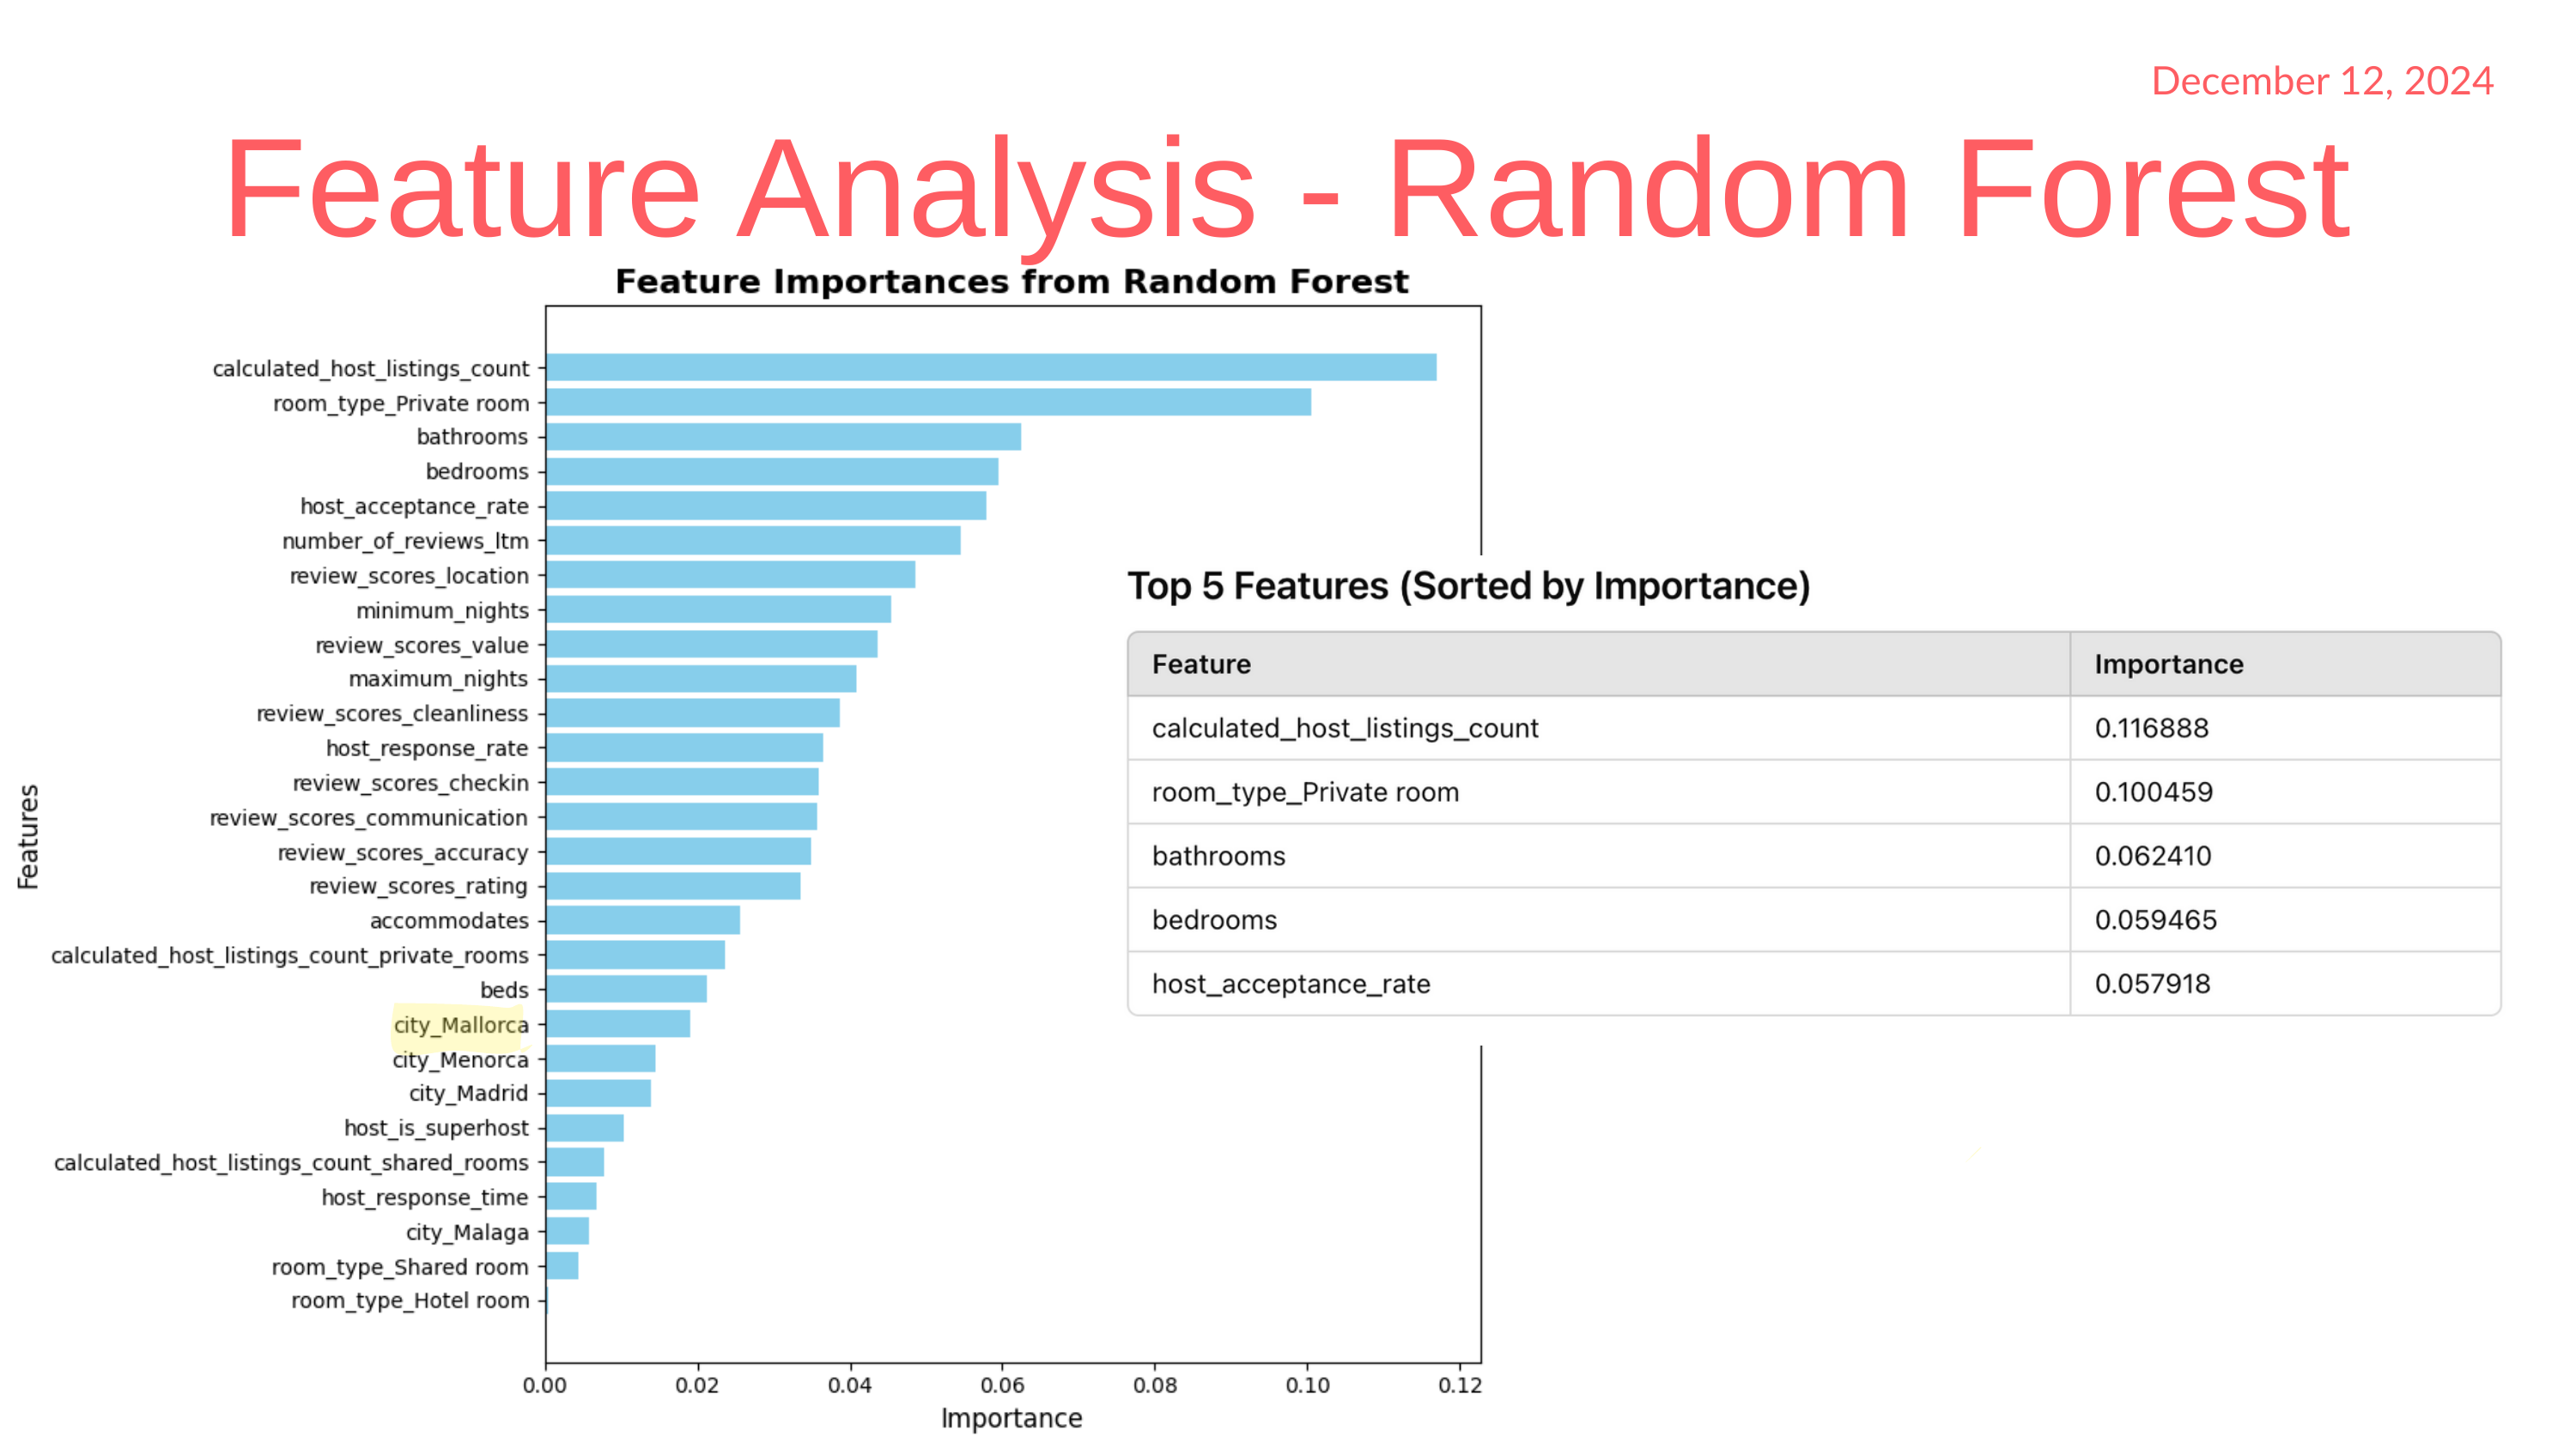

December 12, 2024
Feature Analysis - Random Forest